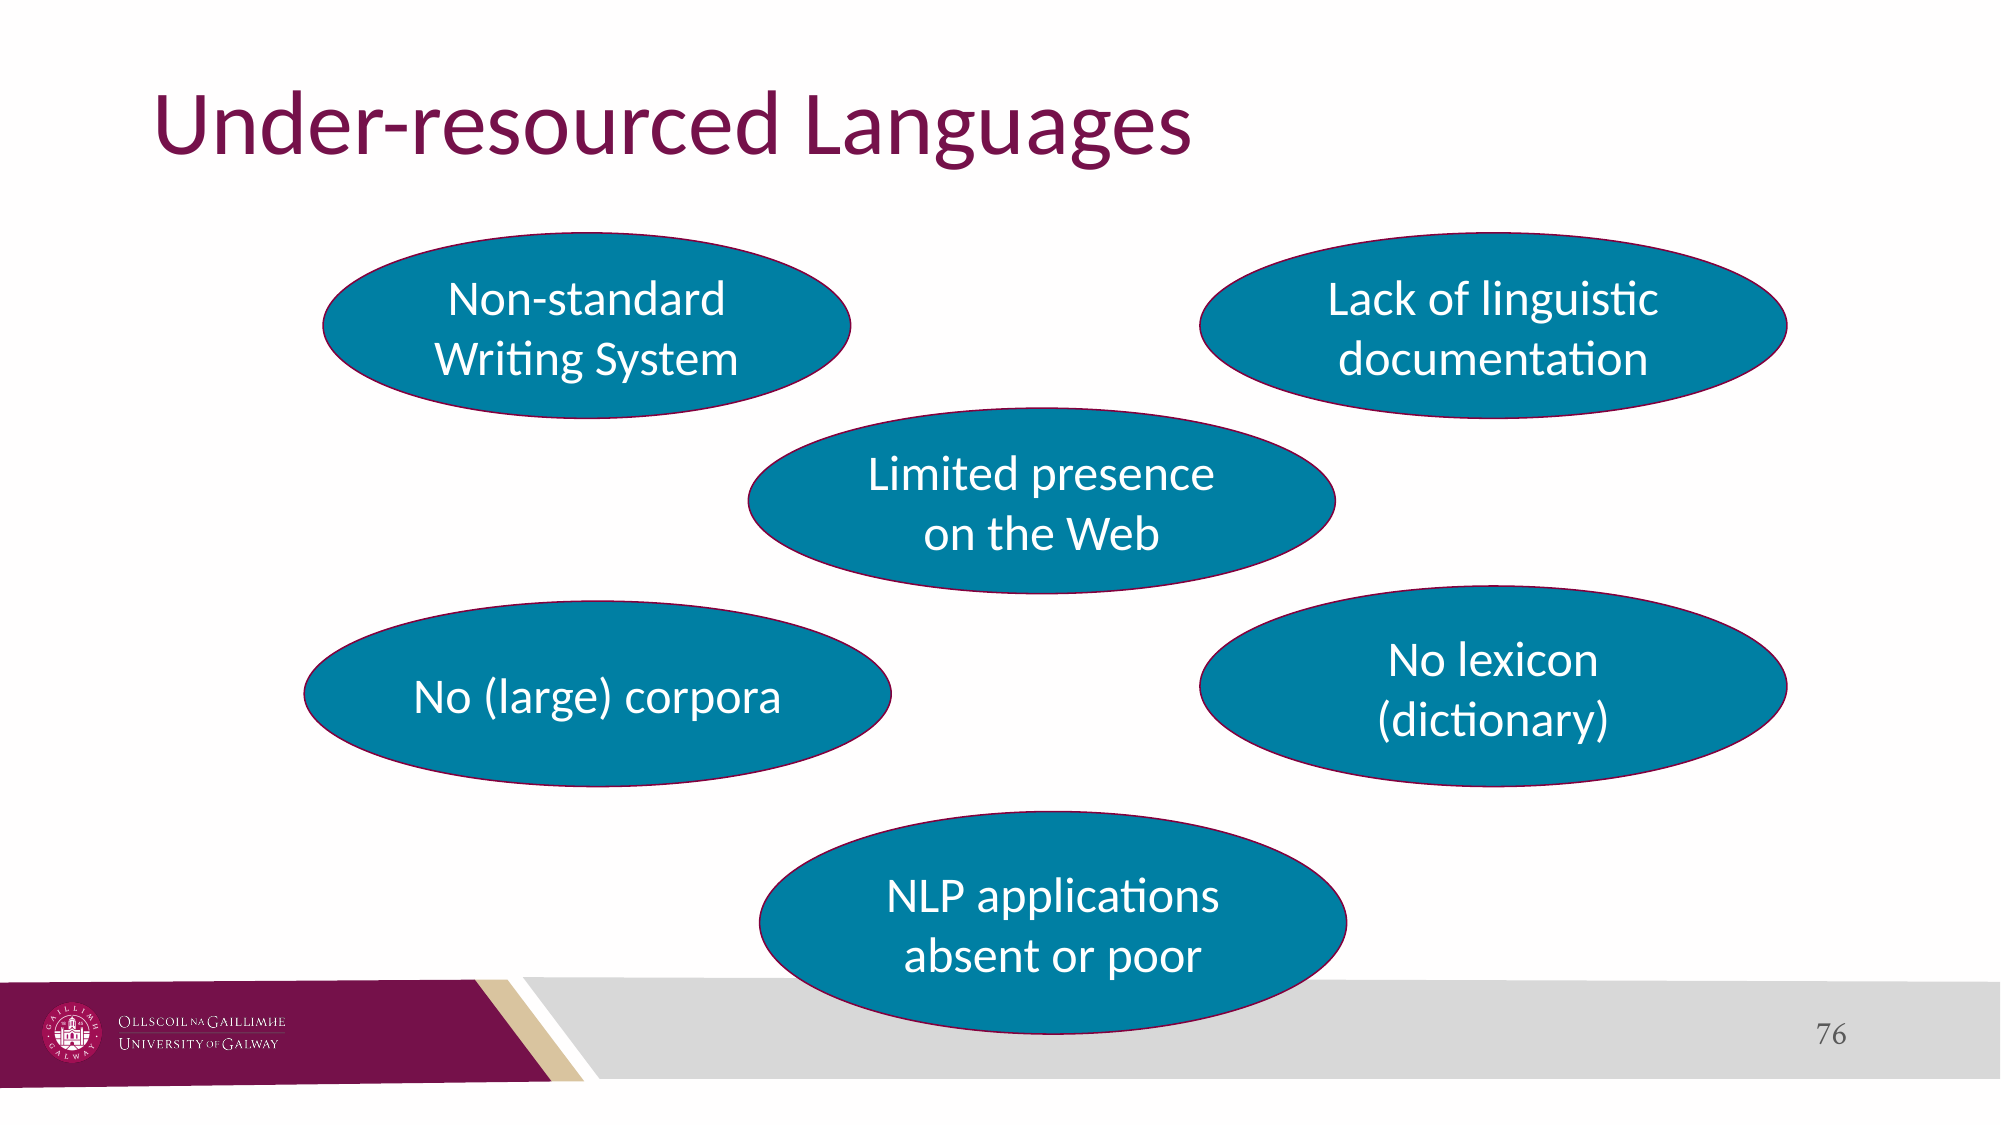

# Under-resourced Languages
Non-standard Writing System
Lack of linguistic documentation
Limited presence on the Web
No lexicon (dictionary)
No (large) corpora
NLP applications absent or poor
76